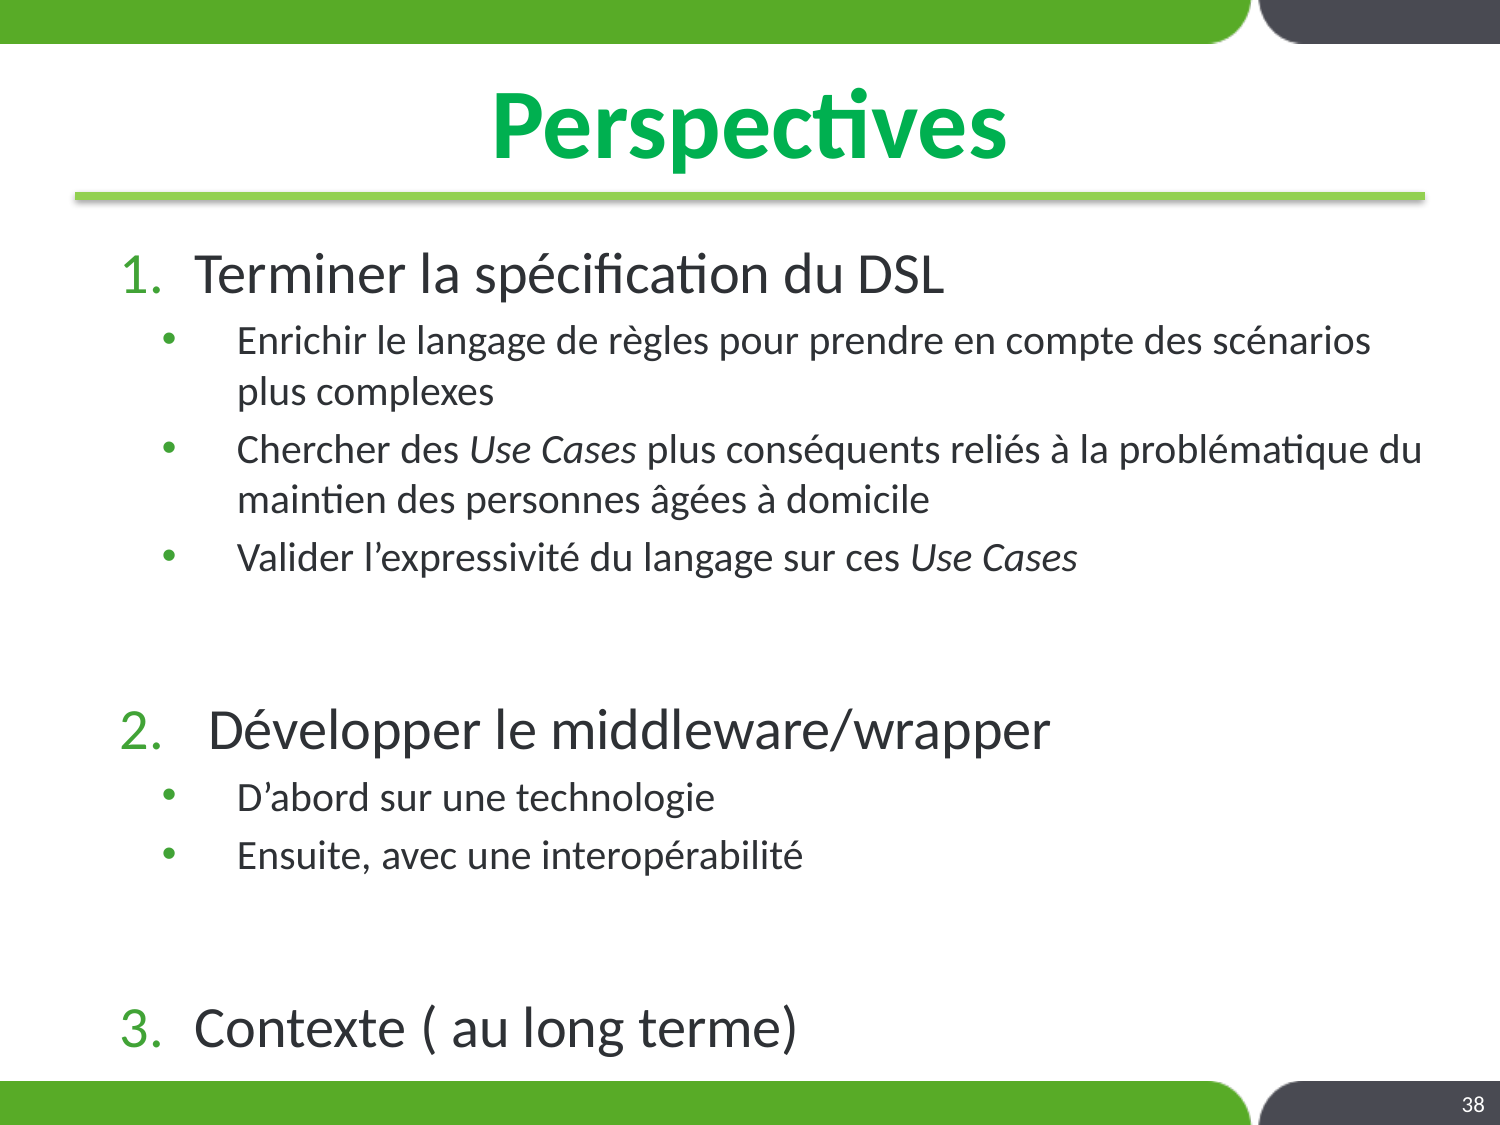

# Perspectives
Terminer la spécification du DSL
Enrichir le langage de règles pour prendre en compte des scénarios plus complexes
Chercher des Use Cases plus conséquents reliés à la problématique du maintien des personnes âgées à domicile
Valider l’expressivité du langage sur ces Use Cases

 Développer le middleware/wrapper
D’abord sur une technologie
Ensuite, avec une interopérabilité

Contexte ( au long terme)
38